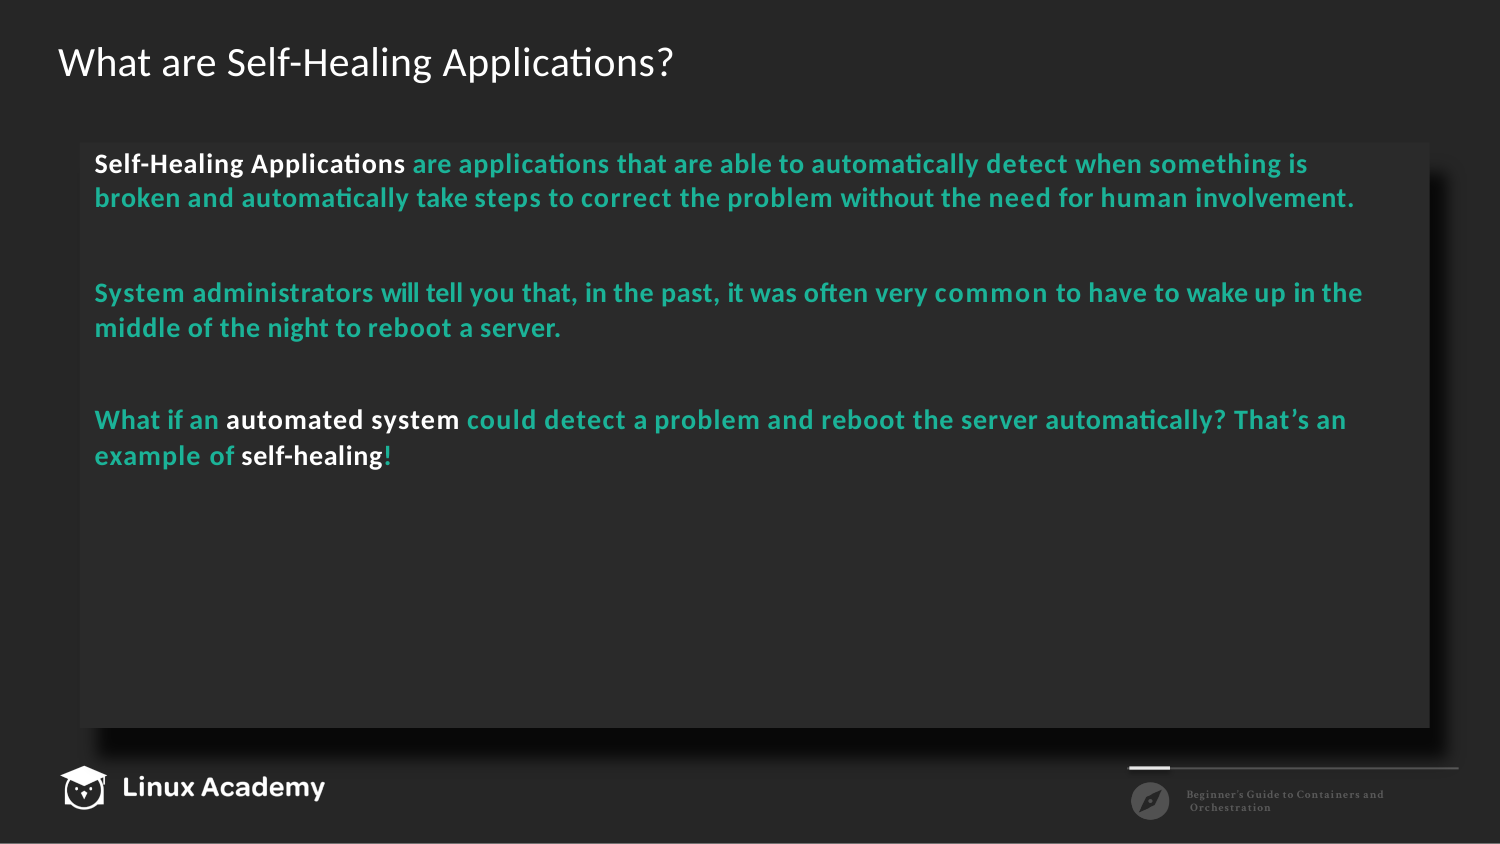

# What are Self-Healing Applications?

Self-Healing Applications are applications that are able to automatically detect when something is
broken and automatically take steps to correct the problem without the need for human involvement.

System administrators will tell you that, in the past, it was often very common to have to wake up in the  middle of the night to reboot a server.

What if an automated system could detect a problem and reboot the server automatically? That’s an  example of self-healing!
Beginner’s Guide to Containers and  Orchestration